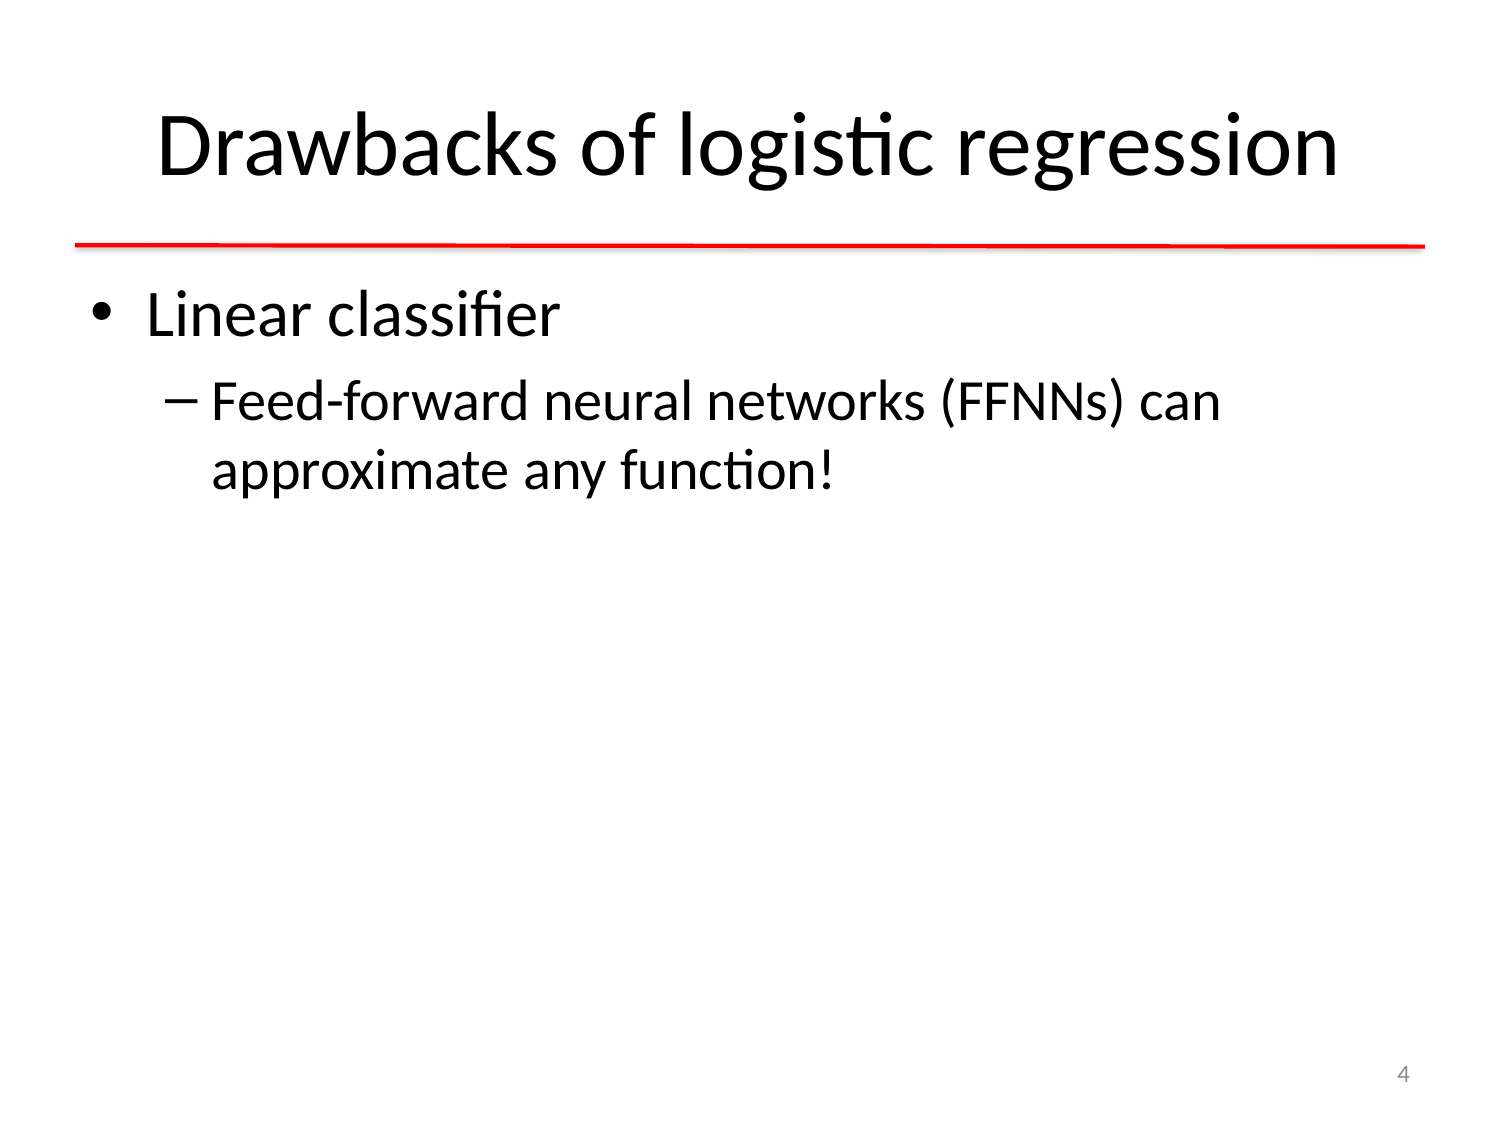

# Drawbacks of logistic regression
Linear classifier
Feed-forward neural networks (FFNNs) can approximate any function!
4